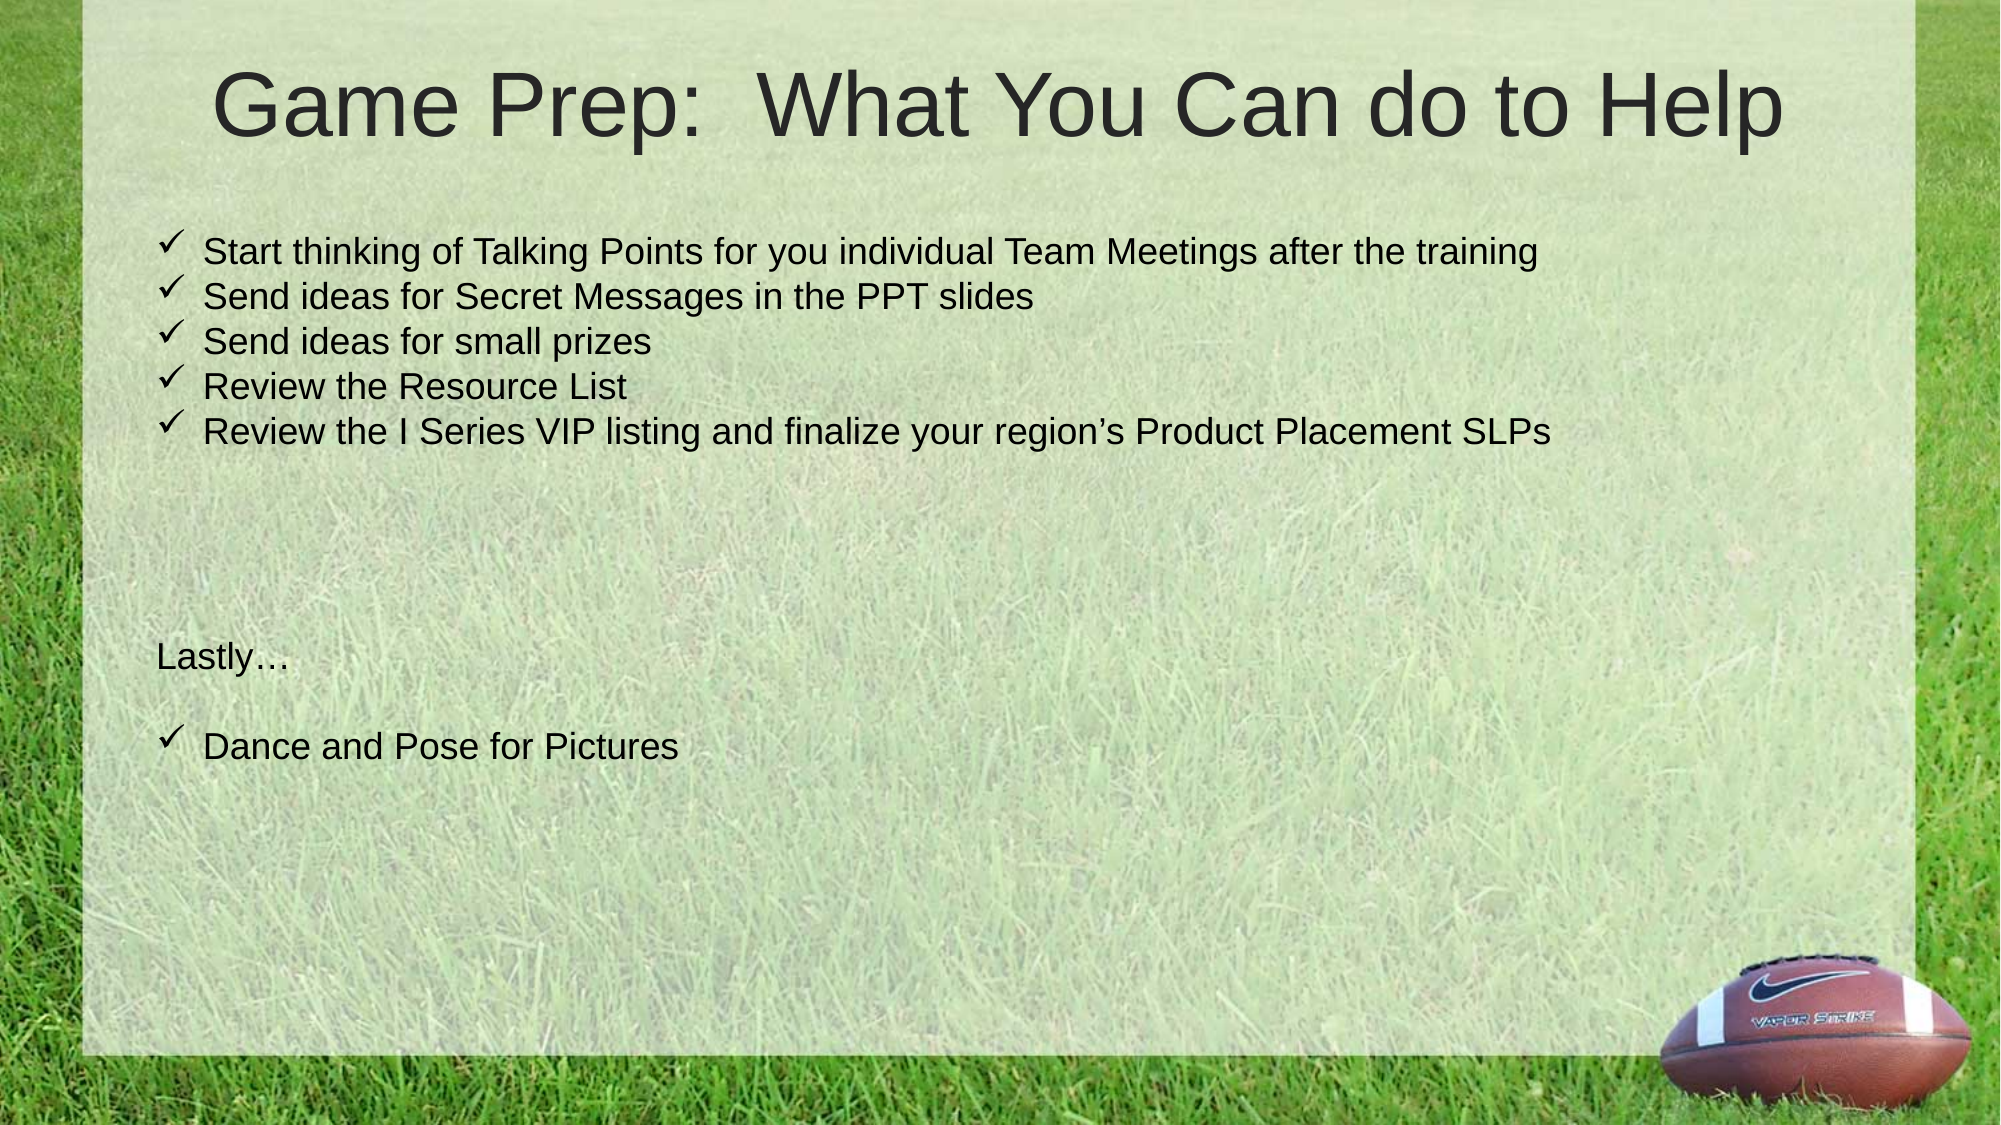

Game Prep:  What You Can do to Help
Start thinking of Talking Points for you individual Team Meetings after the training
Send ideas for Secret Messages in the PPT slides
Send ideas for small prizes
Review the Resource List
Review the I Series VIP listing and finalize your region’s Product Placement SLPs

Lastly…

Dance and Pose for Pictures